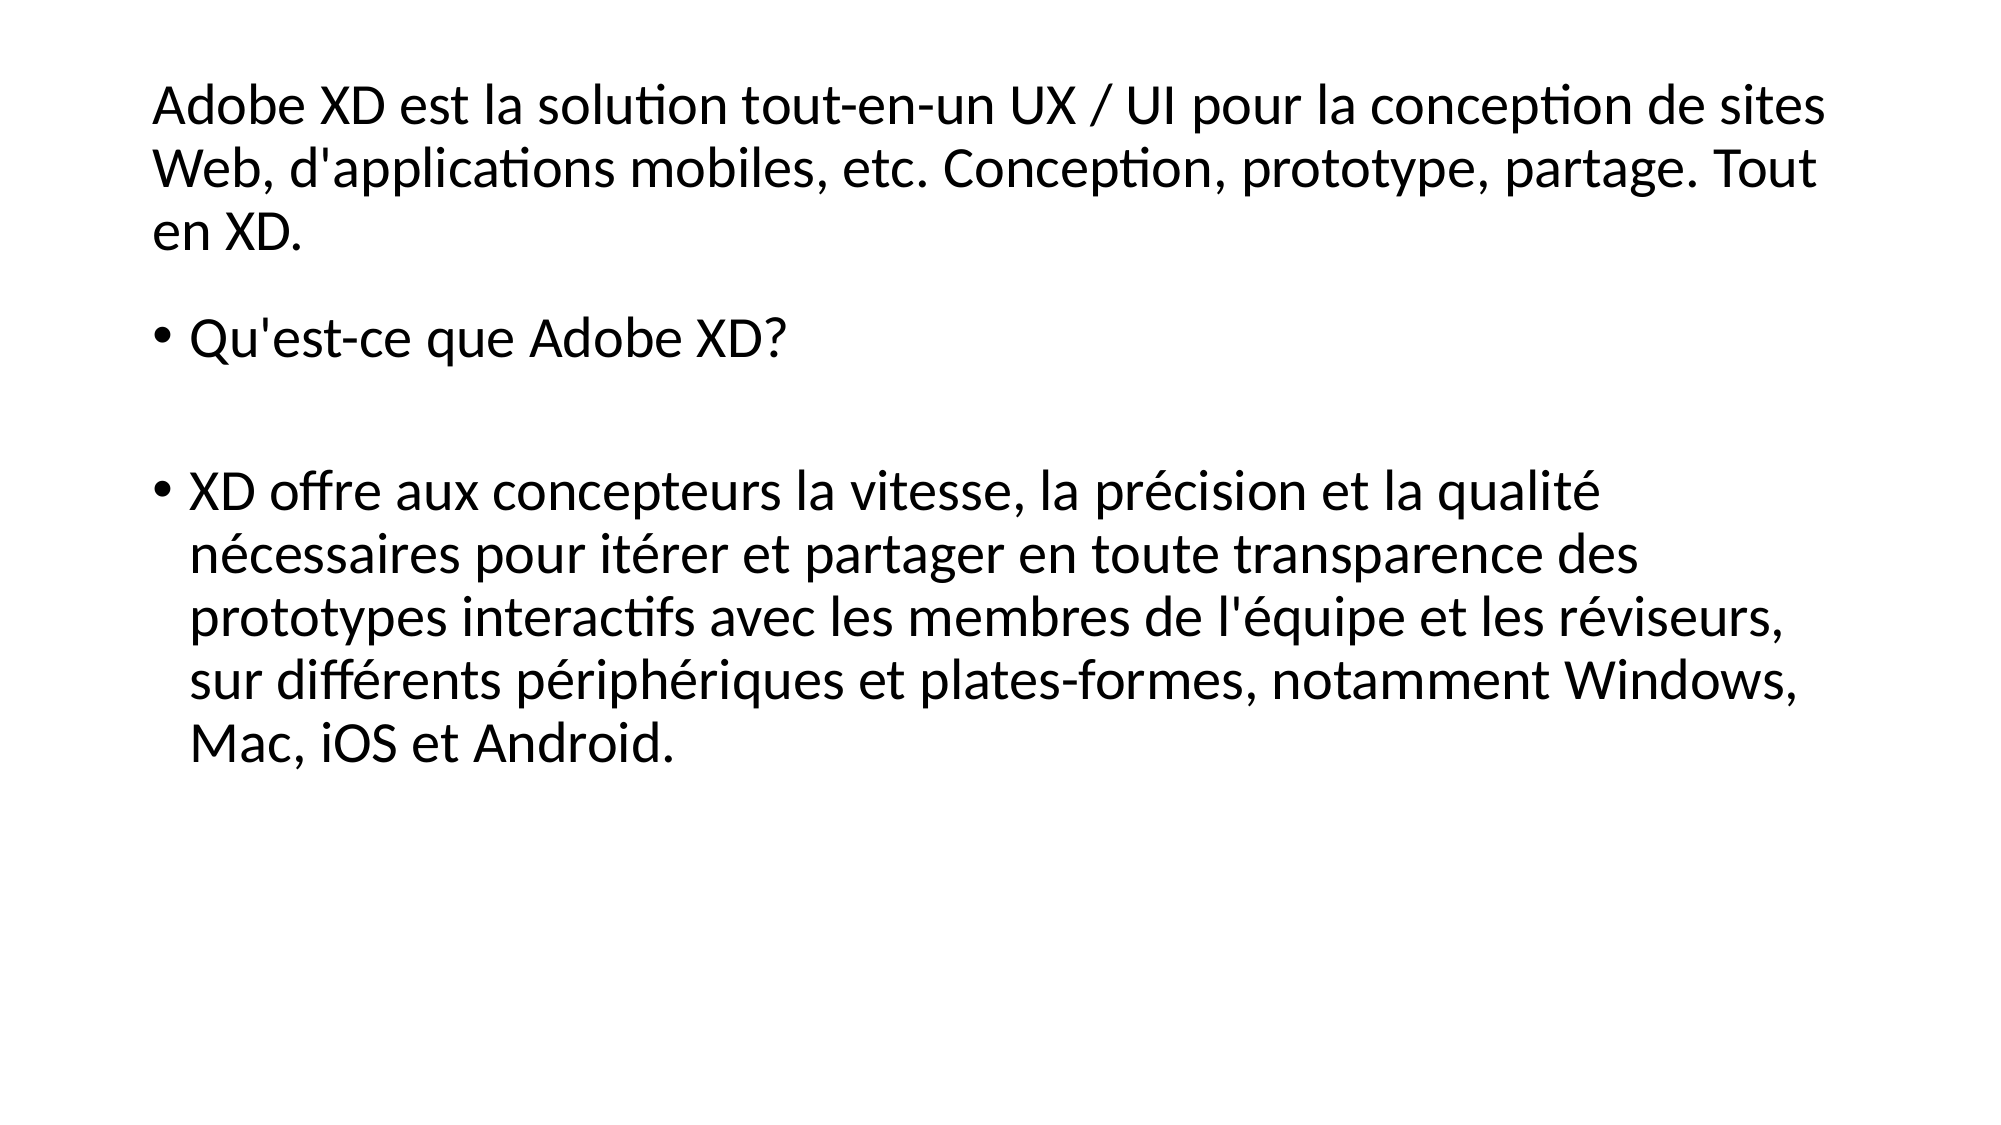

# Adobe XD est la solution tout-en-un UX / UI pour la conception de sites Web, d'applications mobiles, etc. Conception, prototype, partage. Tout en XD.
Qu'est-ce que Adobe XD?
XD offre aux concepteurs la vitesse, la précision et la qualité nécessaires pour itérer et partager en toute transparence des prototypes interactifs avec les membres de l'équipe et les réviseurs, sur différents périphériques et plates-formes, notamment Windows, Mac, iOS et Android.